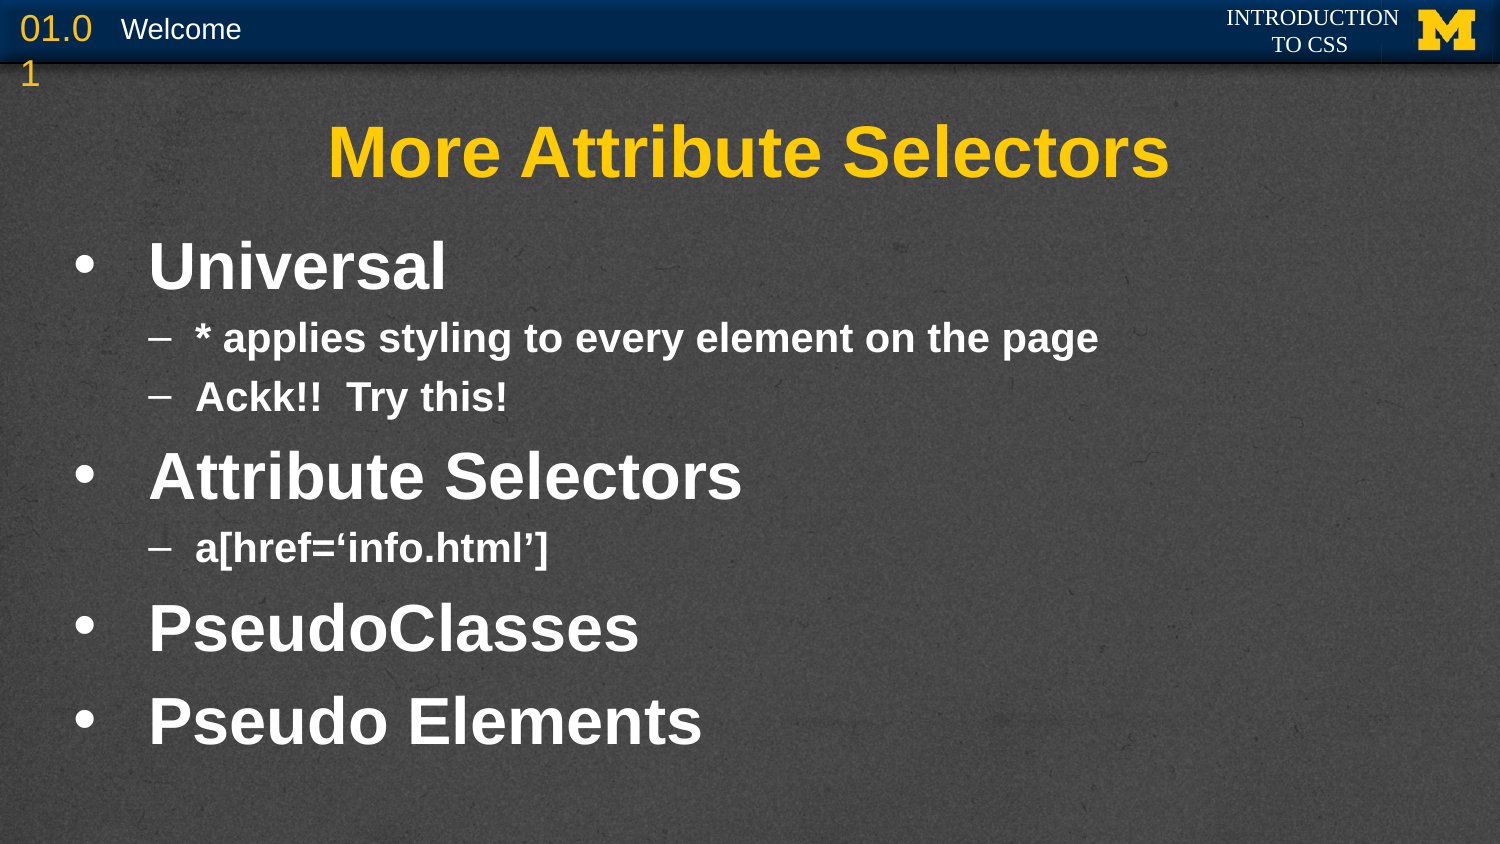

# More Attribute Selectors
Universal
* applies styling to every element on the page
Ackk!!  Try this!
Attribute Selectors
a[href=‘info.html’]
PseudoClasses
Pseudo Elements